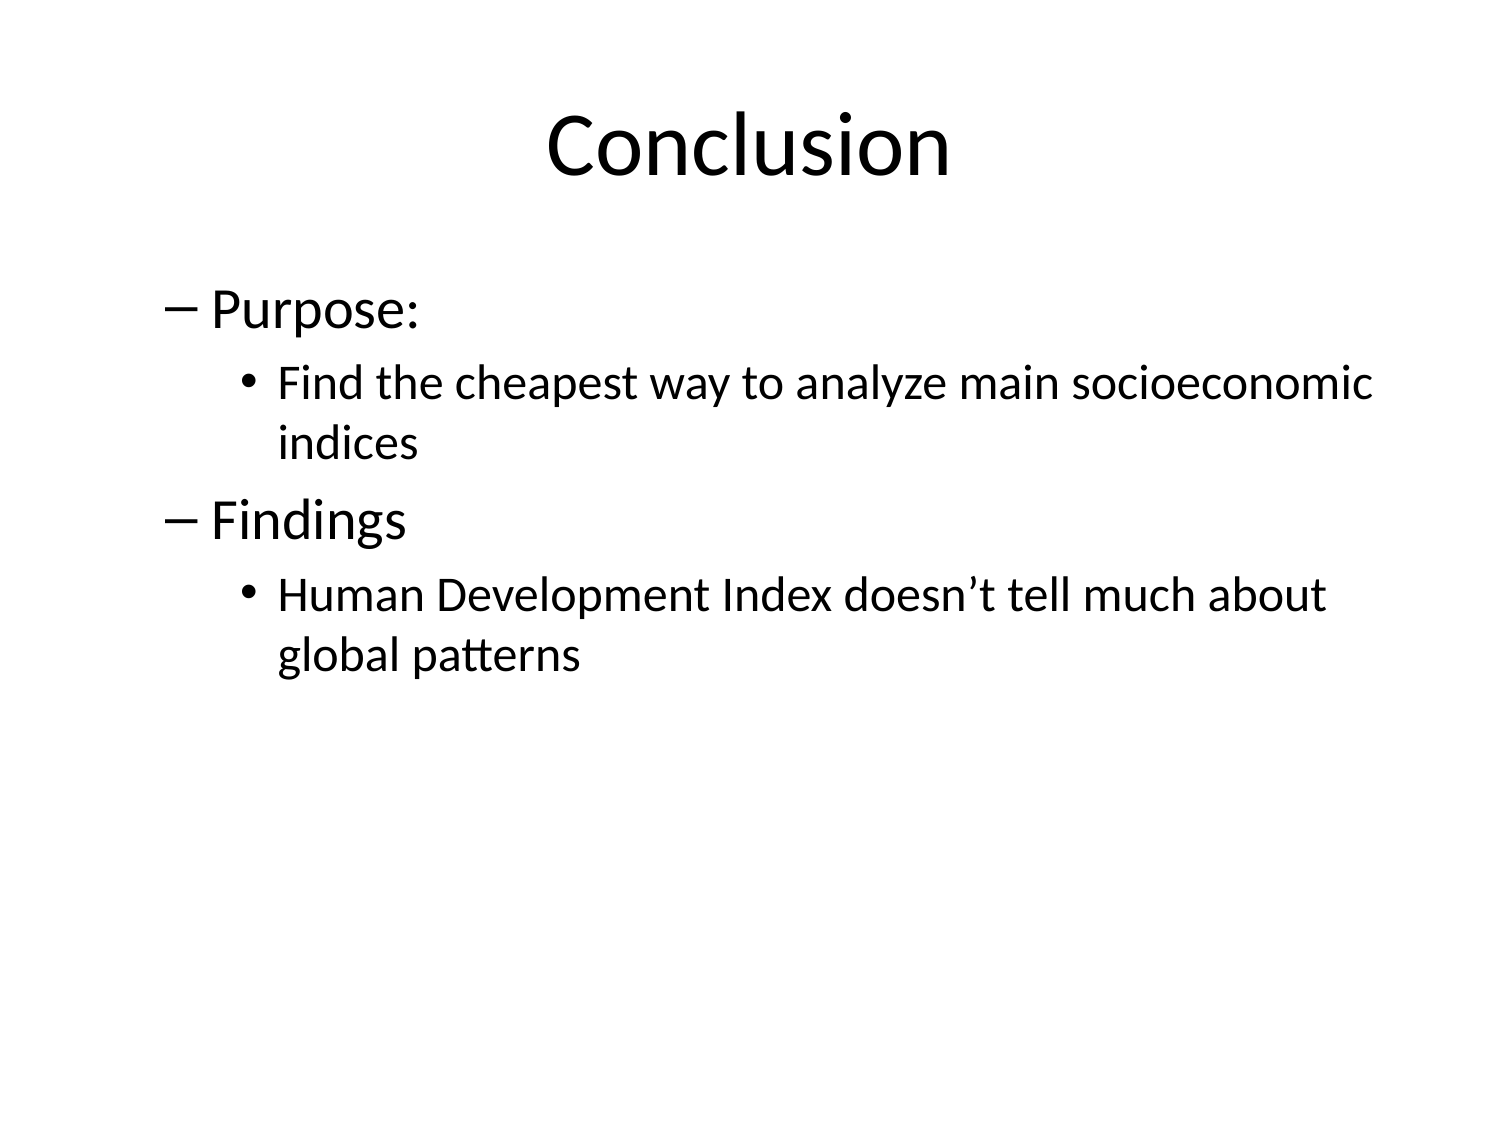

# Conclusion
Purpose:
Find the cheapest way to analyze main socioeconomic indices
Findings
Human Development Index doesn’t tell much about global patterns